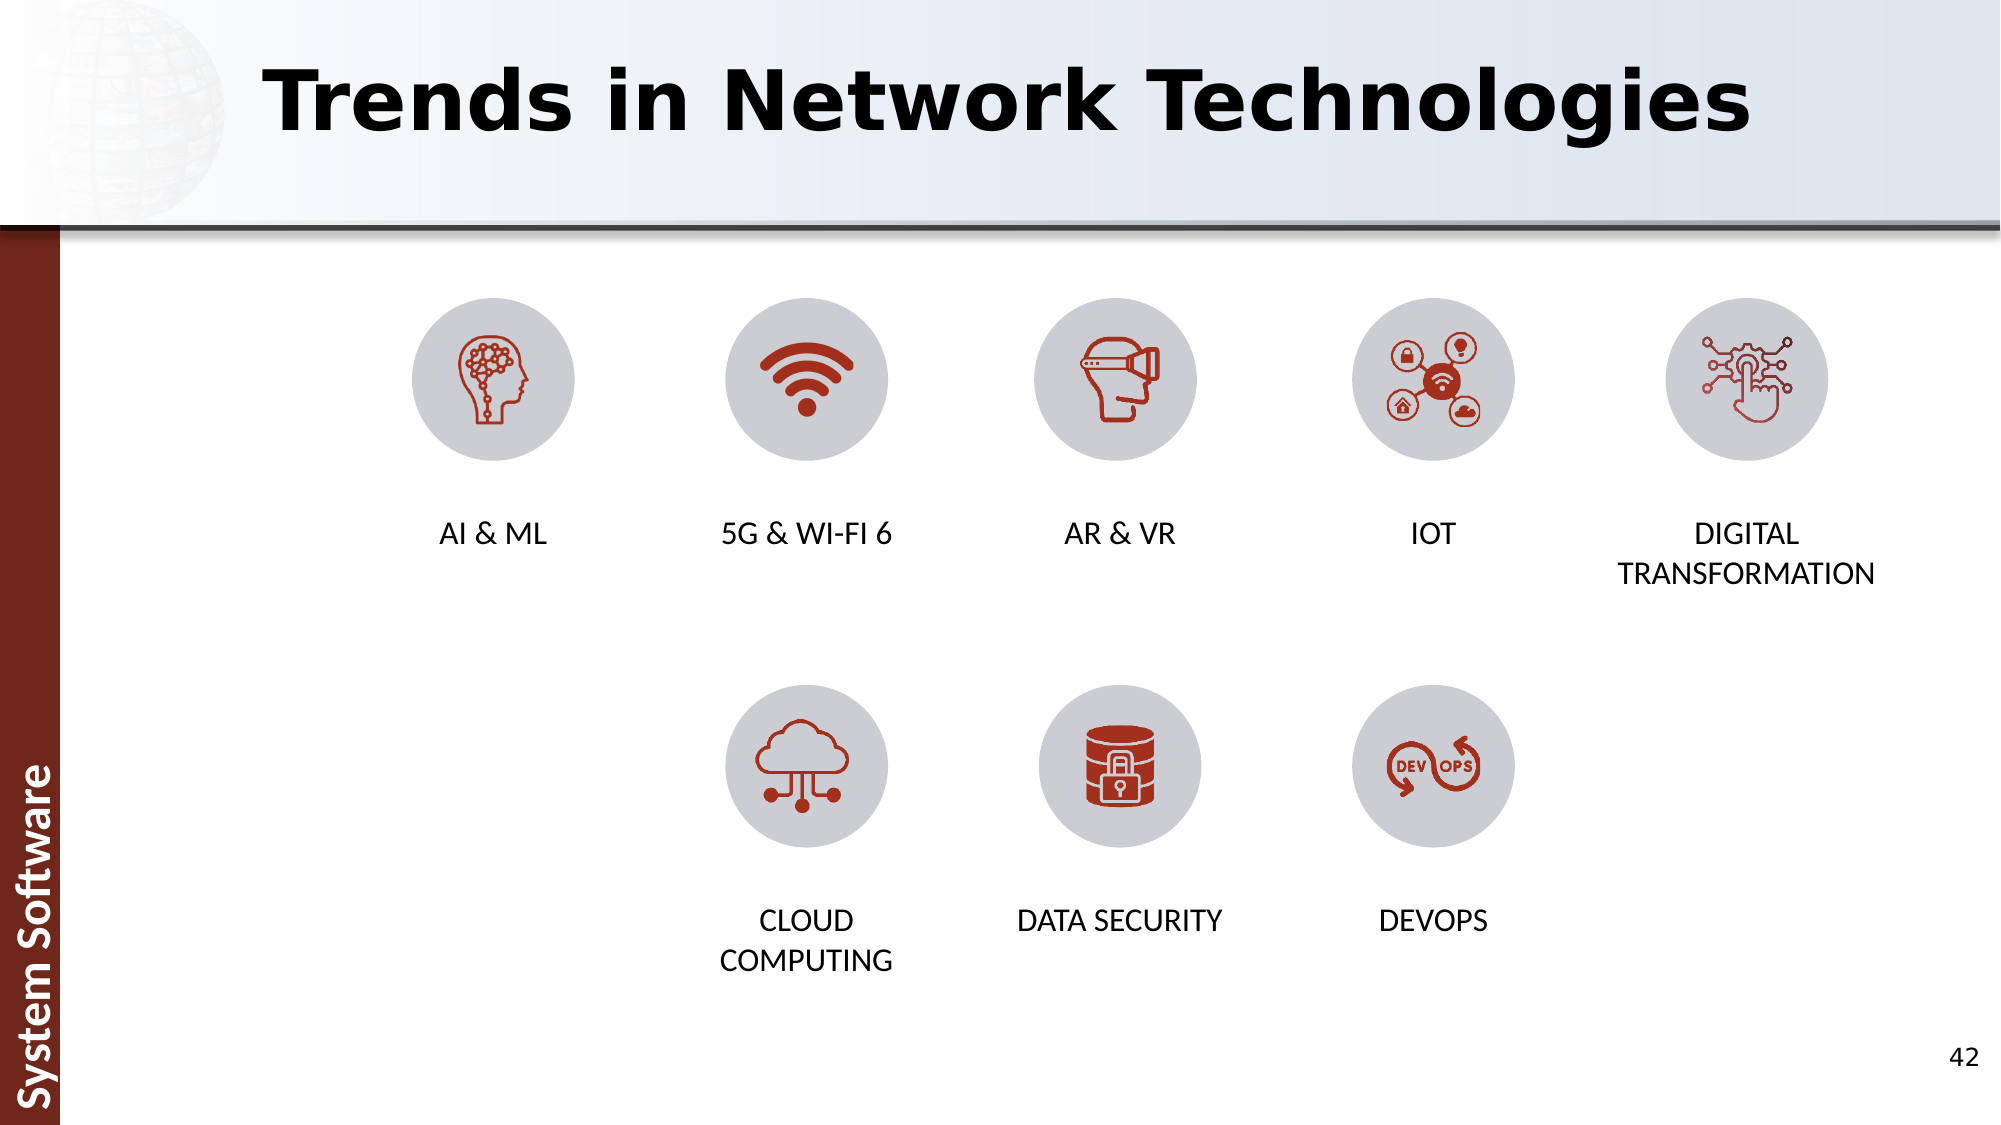

# Trends in Network Technologies

AI & ML

5G & WI-FI 6

AR & VR

IOT

DIGITAL TRANSFORMATION

CLOUD COMPUTING

DATA SECURITY

DEVOPS
42